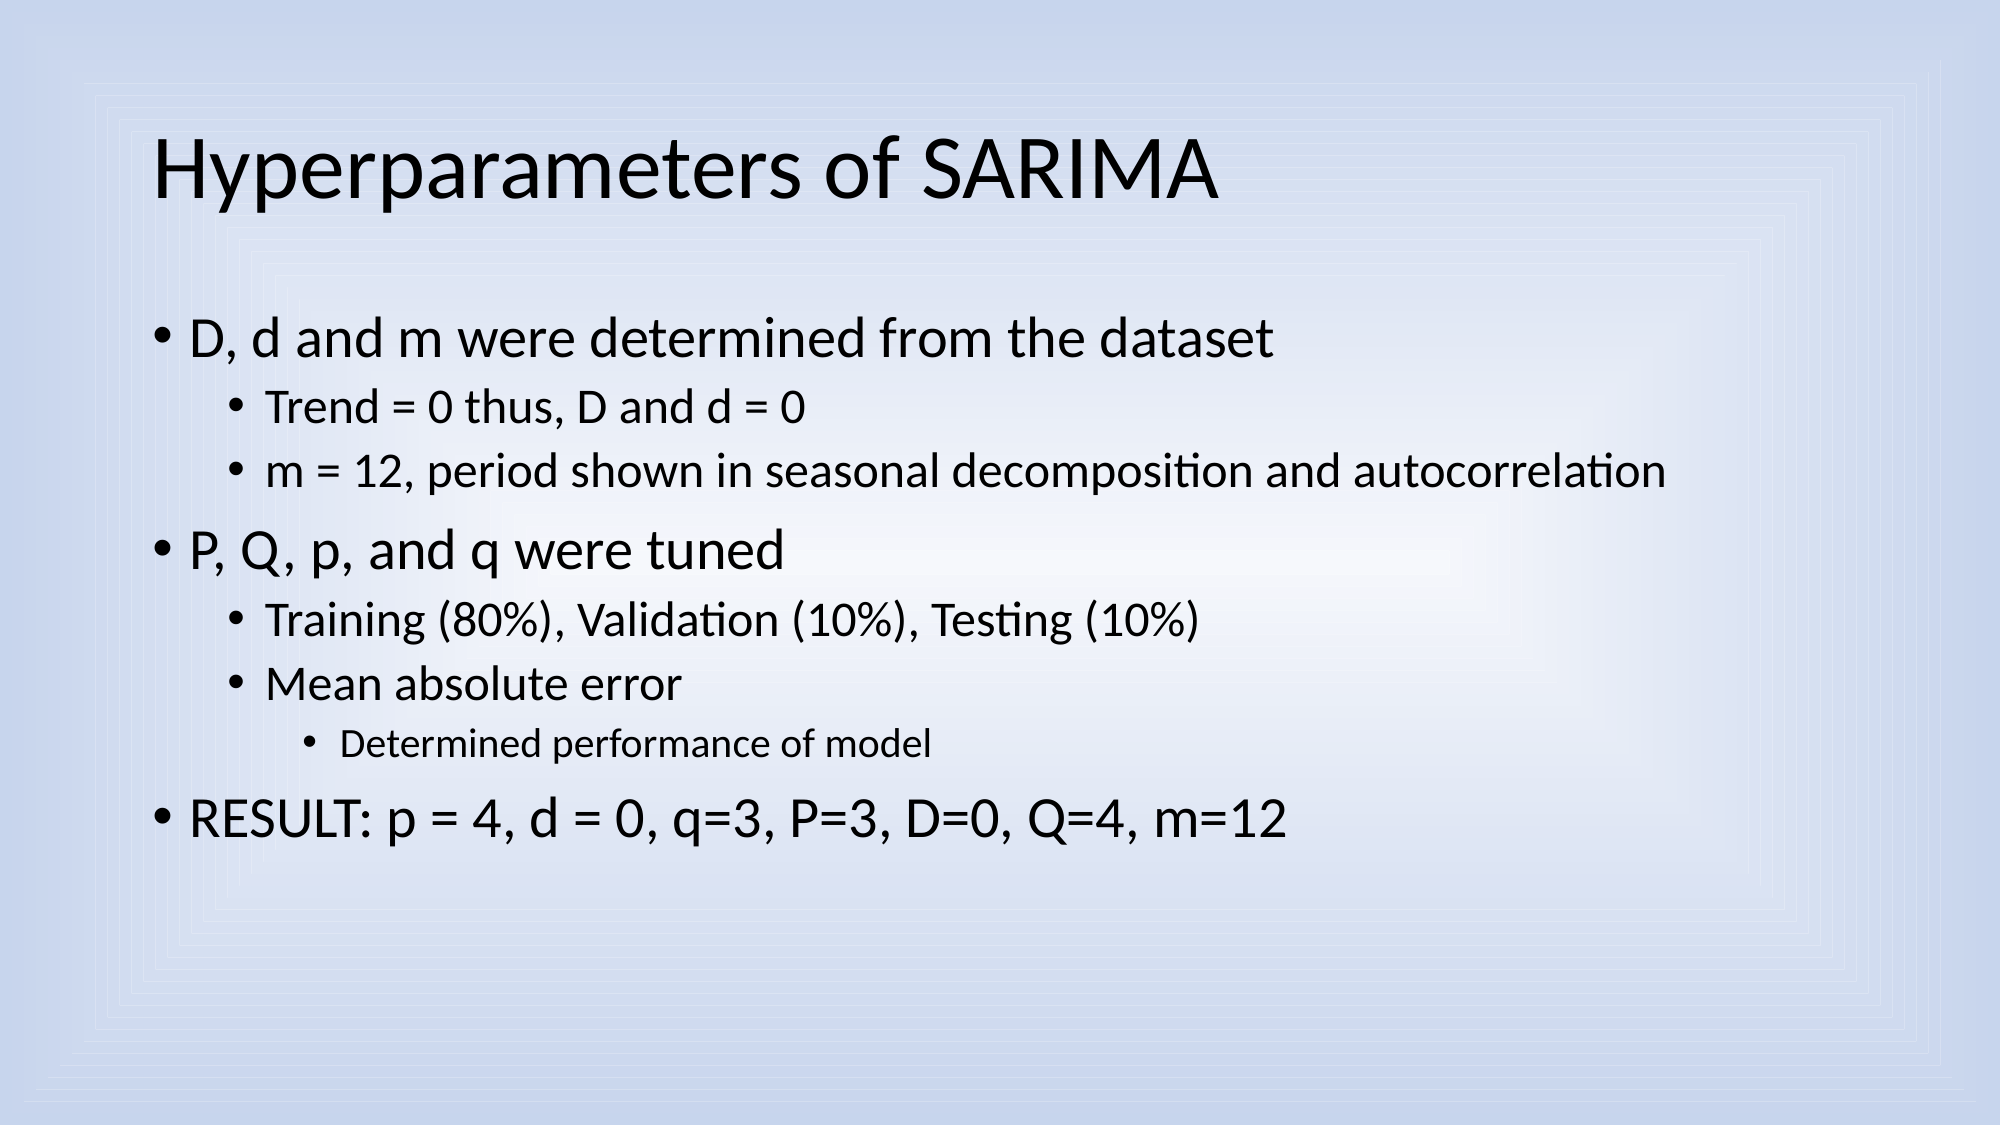

# Hyperparameters of SARIMA
D, d and m were determined from the dataset
Trend = 0 thus, D and d = 0
m = 12, period shown in seasonal decomposition and autocorrelation
P, Q, p, and q were tuned
Training (80%), Validation (10%), Testing (10%)
Mean absolute error
Determined performance of model
RESULT: p = 4, d = 0, q=3, P=3, D=0, Q=4, m=12